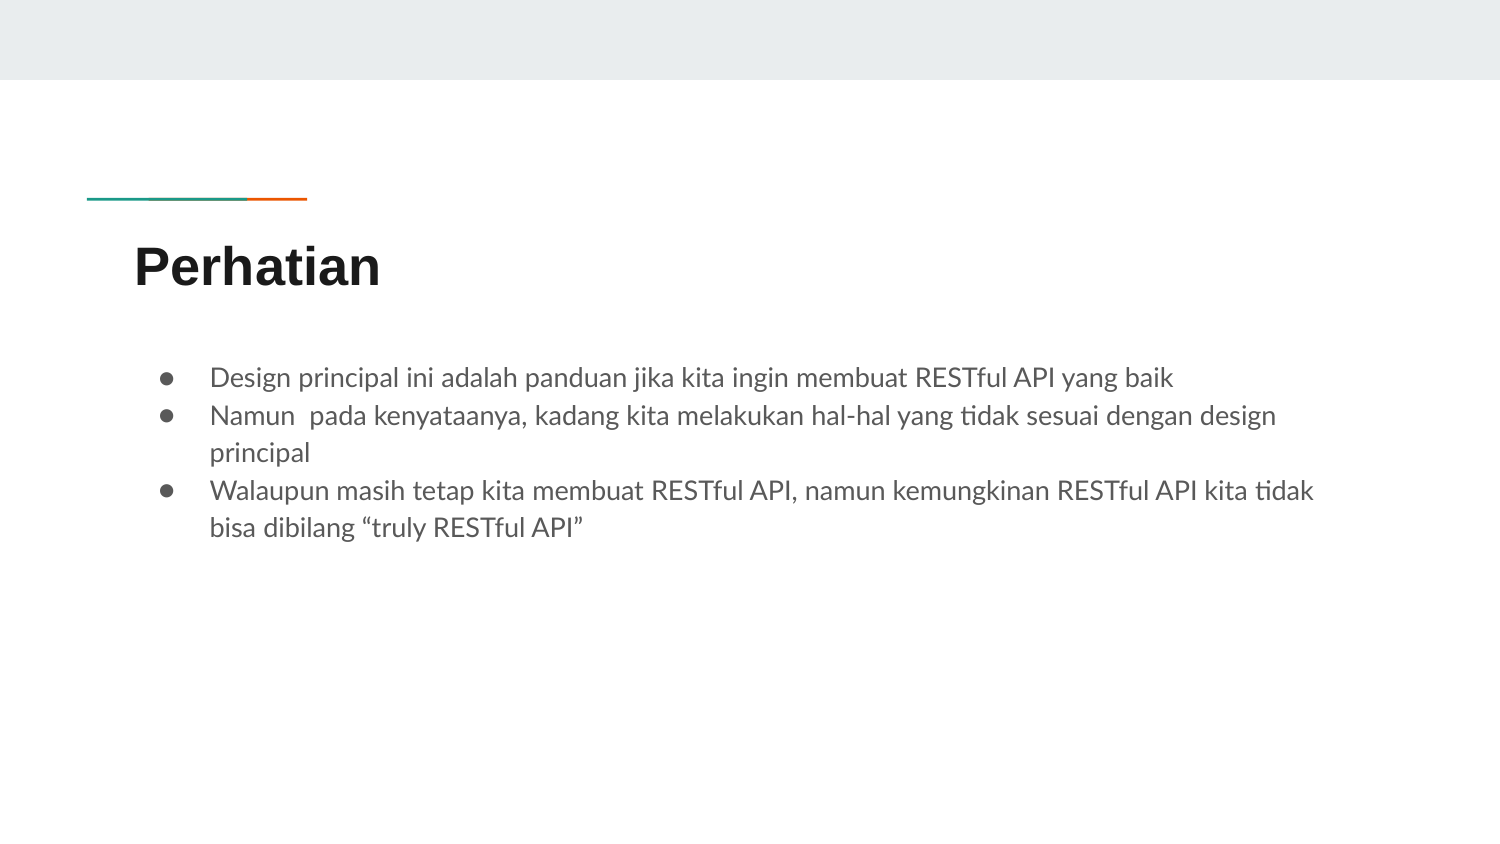

# Perhatian
Design principal ini adalah panduan jika kita ingin membuat RESTful API yang baik
Namun  pada kenyataanya, kadang kita melakukan hal-hal yang tidak sesuai dengan design principal
Walaupun masih tetap kita membuat RESTful API, namun kemungkinan RESTful API kita tidak bisa dibilang “truly RESTful API”